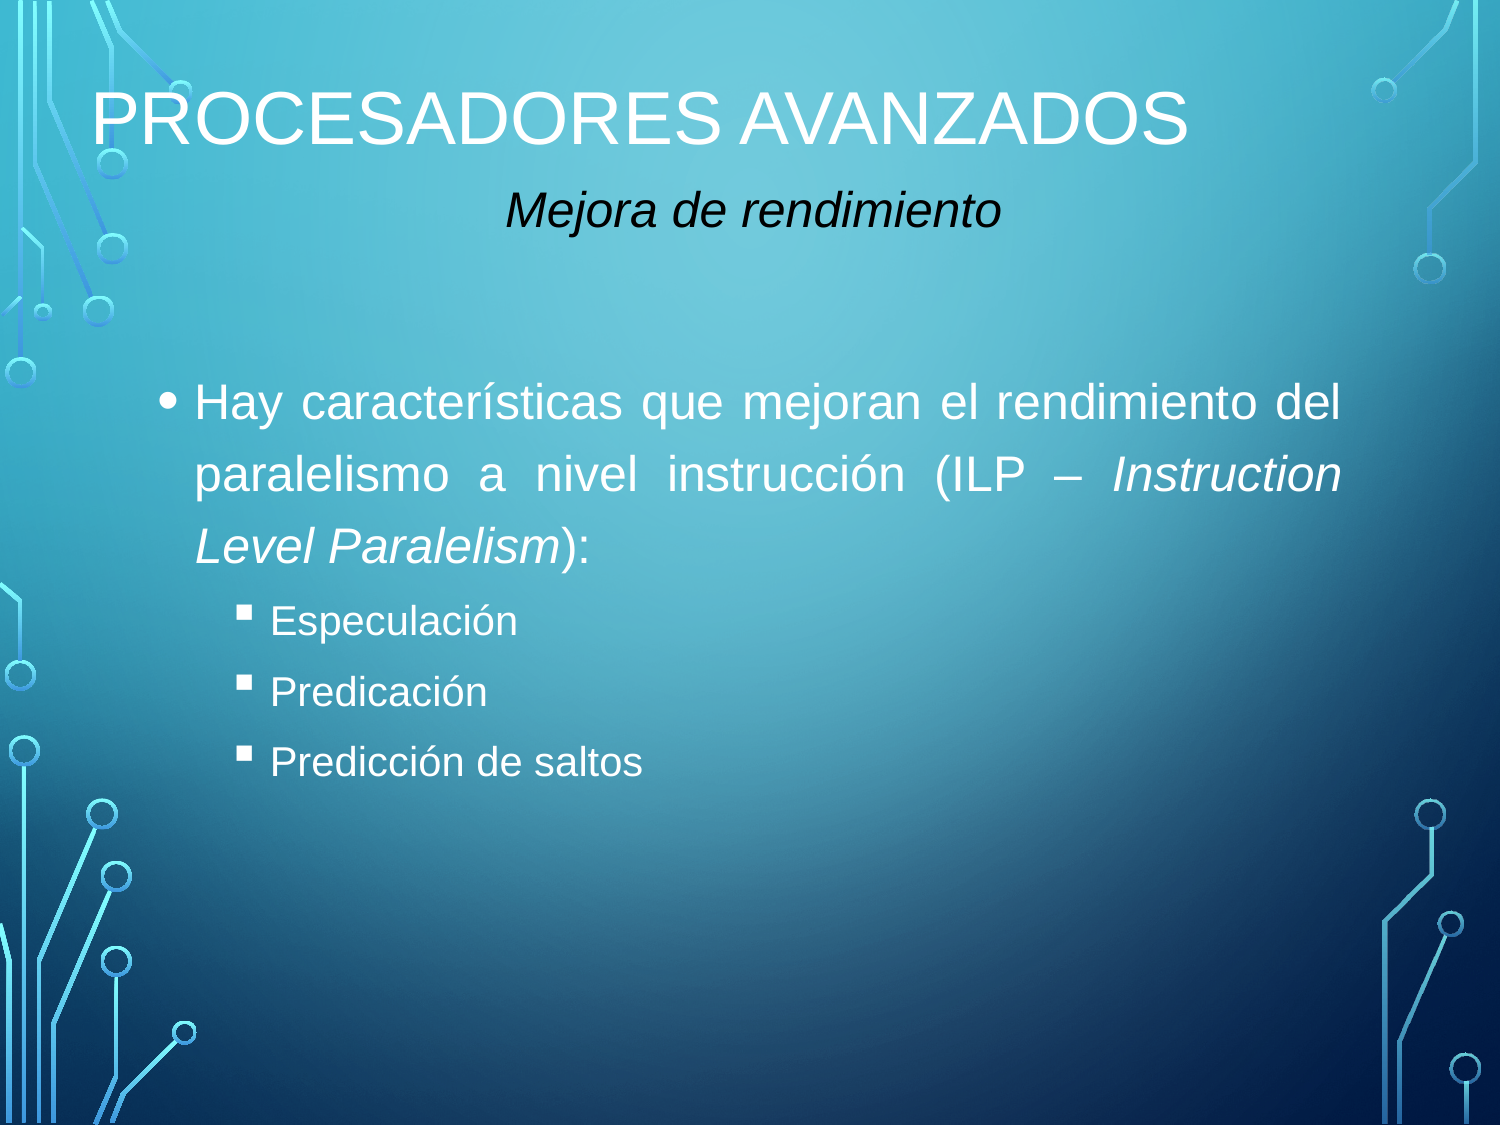

# Procesadores Avanzados
Mejora de rendimiento
Hay características que mejoran el rendimiento del paralelismo a nivel instrucción (ILP – Instruction Level Paralelism):
Especulación
Predicación
Predicción de saltos